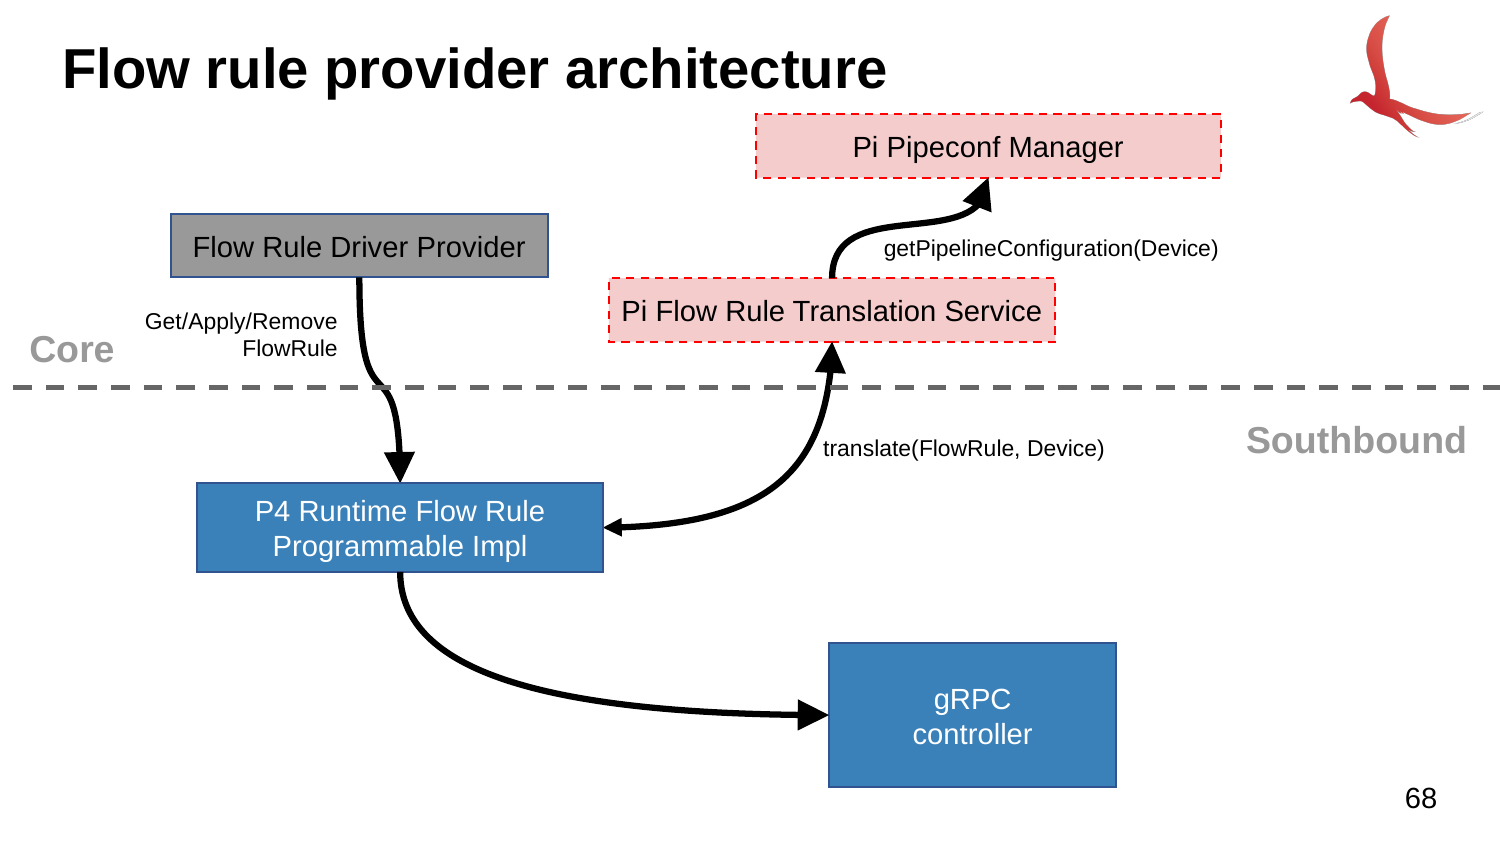

# Flow rule provider architecture
Pi Pipeconf Manager
Flow Rule Driver Provider
getPipelineConfiguration(Device)
Pi Flow Rule Translation Service
Get/Apply/Remove
FlowRule
Core
Southbound
translate(FlowRule, Device)

P4 Runtime Flow Rule Programmable Impl
gRPC
controller
68